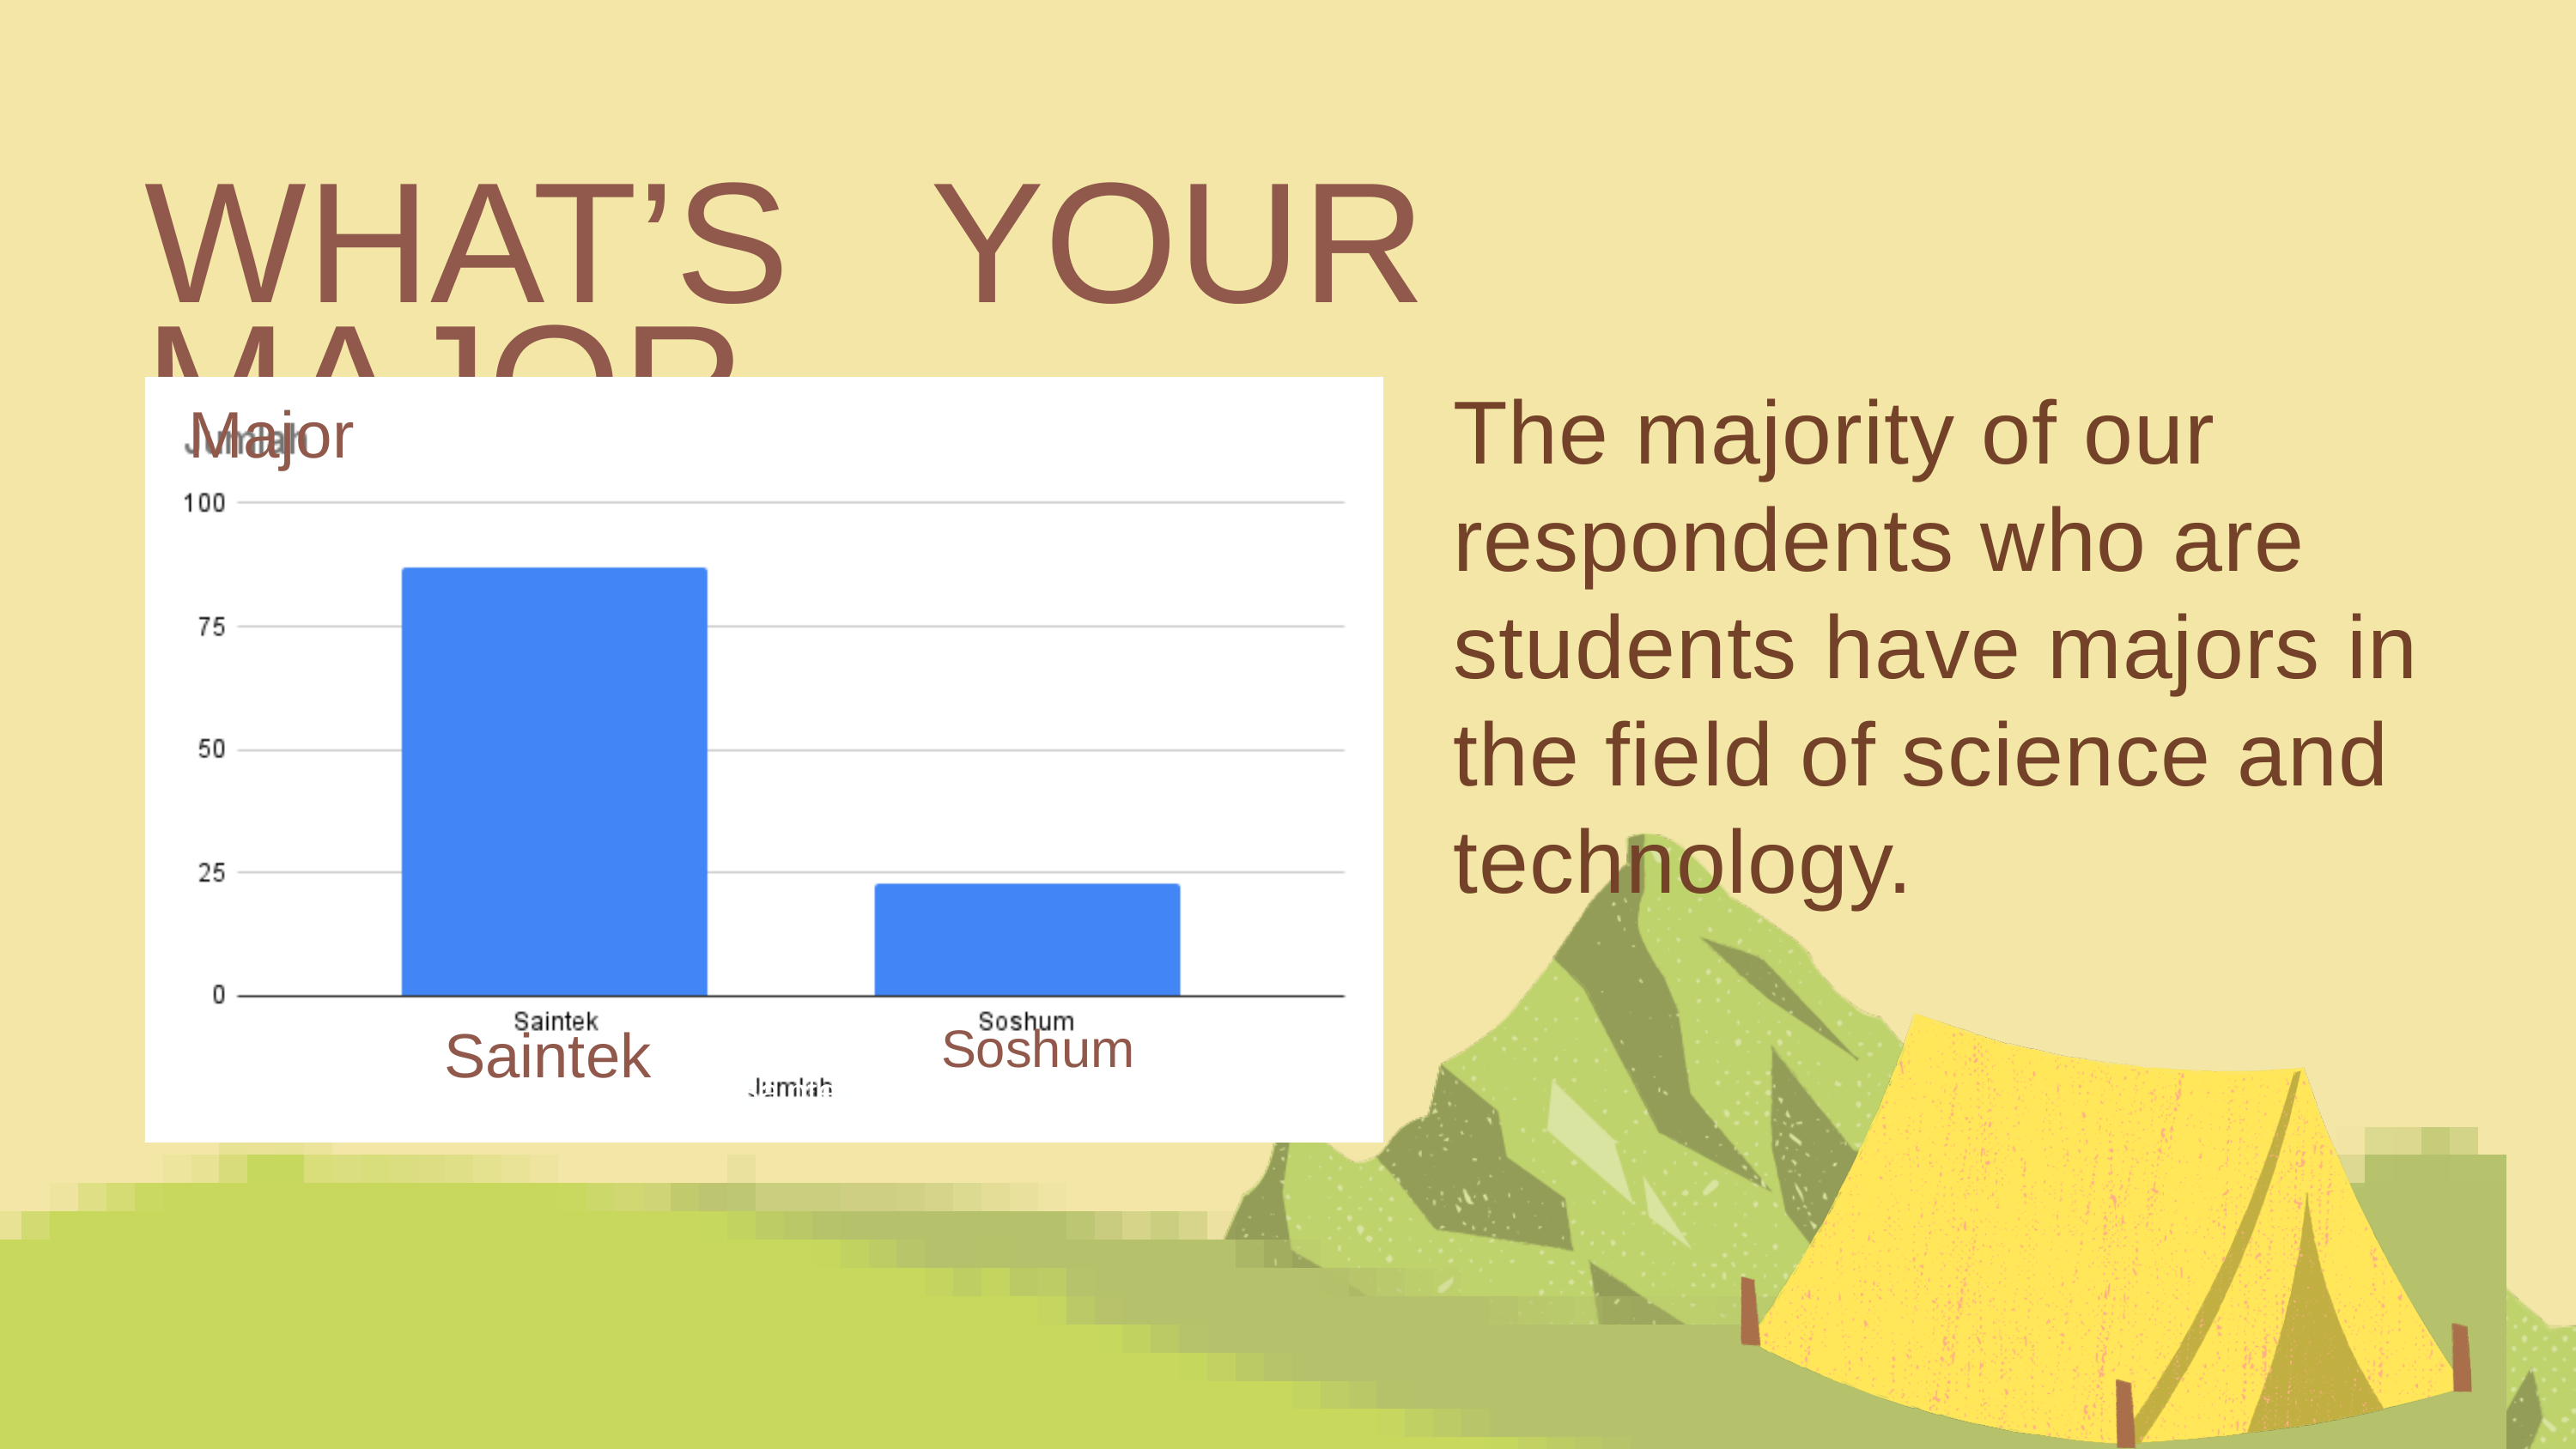

WHAT’S   YOUR      MAJOR
The majority of our respondents who are students have majors in the field of science and technology.

Major
Saintek
Soshum
Saintek